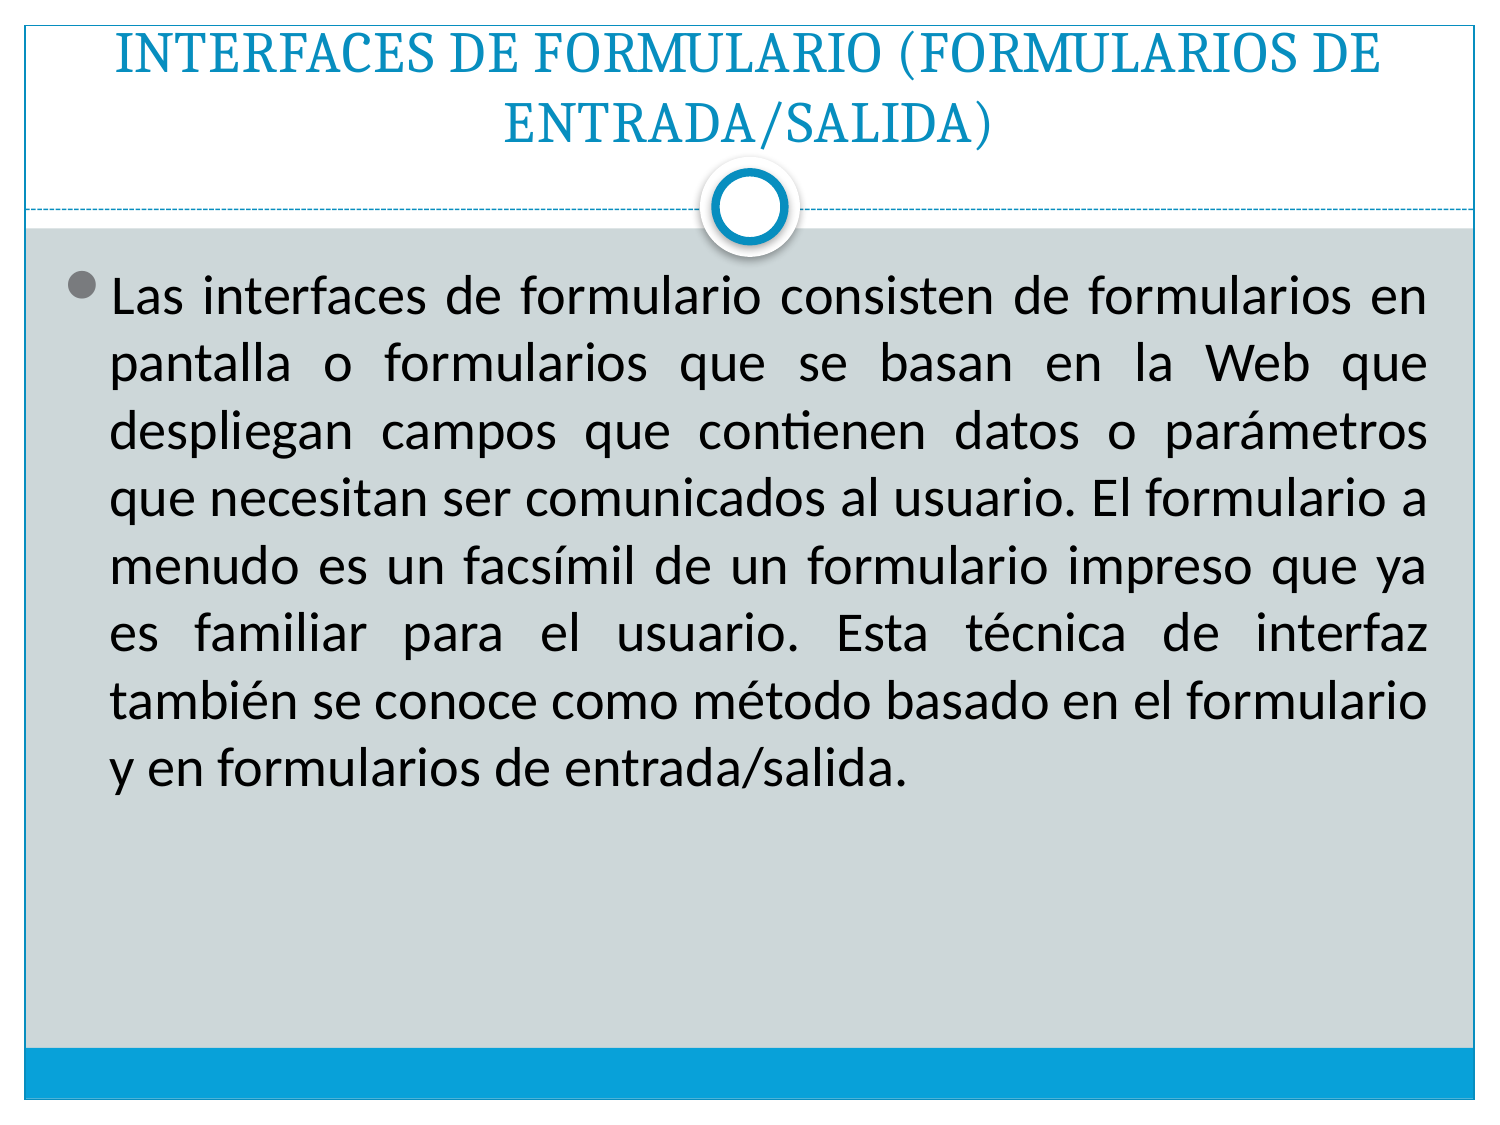

# INTERFACES DE FORMULARIO (FORMULARIOS DE ENTRADA/SALIDA)
Las interfaces de formulario consisten de formularios en pantalla o formularios que se basan en la Web que despliegan campos que contienen datos o parámetros que necesitan ser comunicados al usuario. El formulario a menudo es un facsímil de un formulario impreso que ya es familiar para el usuario. Esta técnica de interfaz también se conoce como método basado en el formulario y en formularios de entrada/salida.